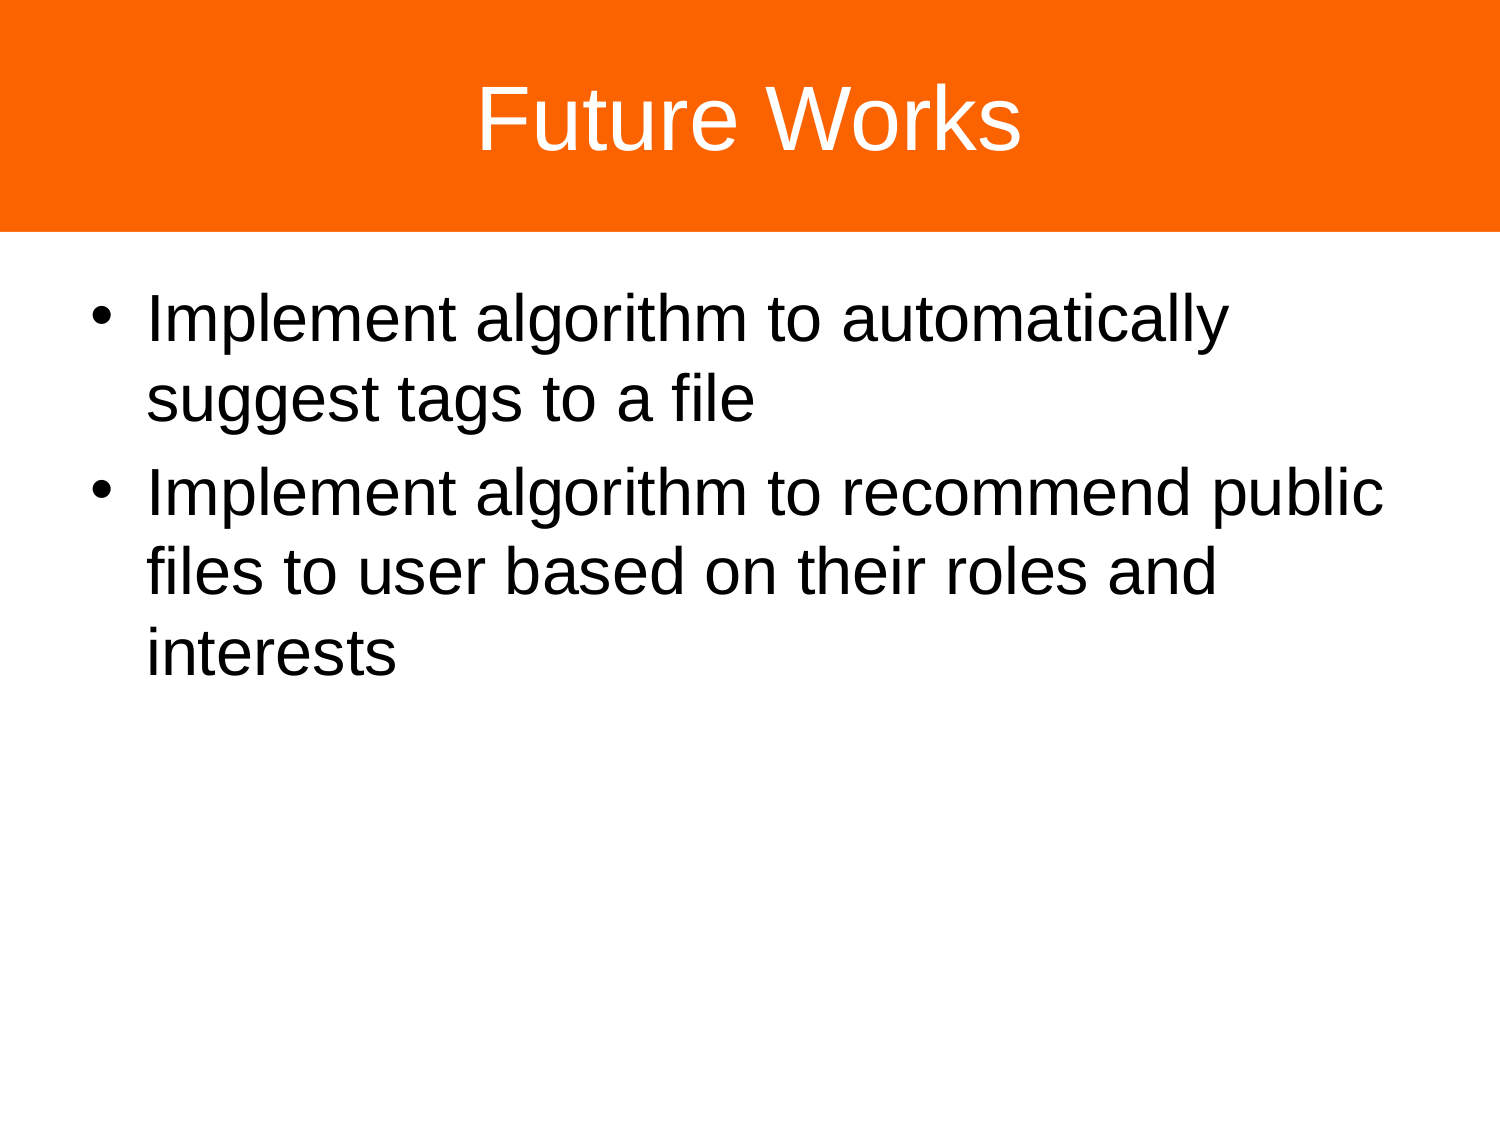

# Future Works
Implement algorithm to automatically suggest tags to a file
Implement algorithm to recommend public files to user based on their roles and interests